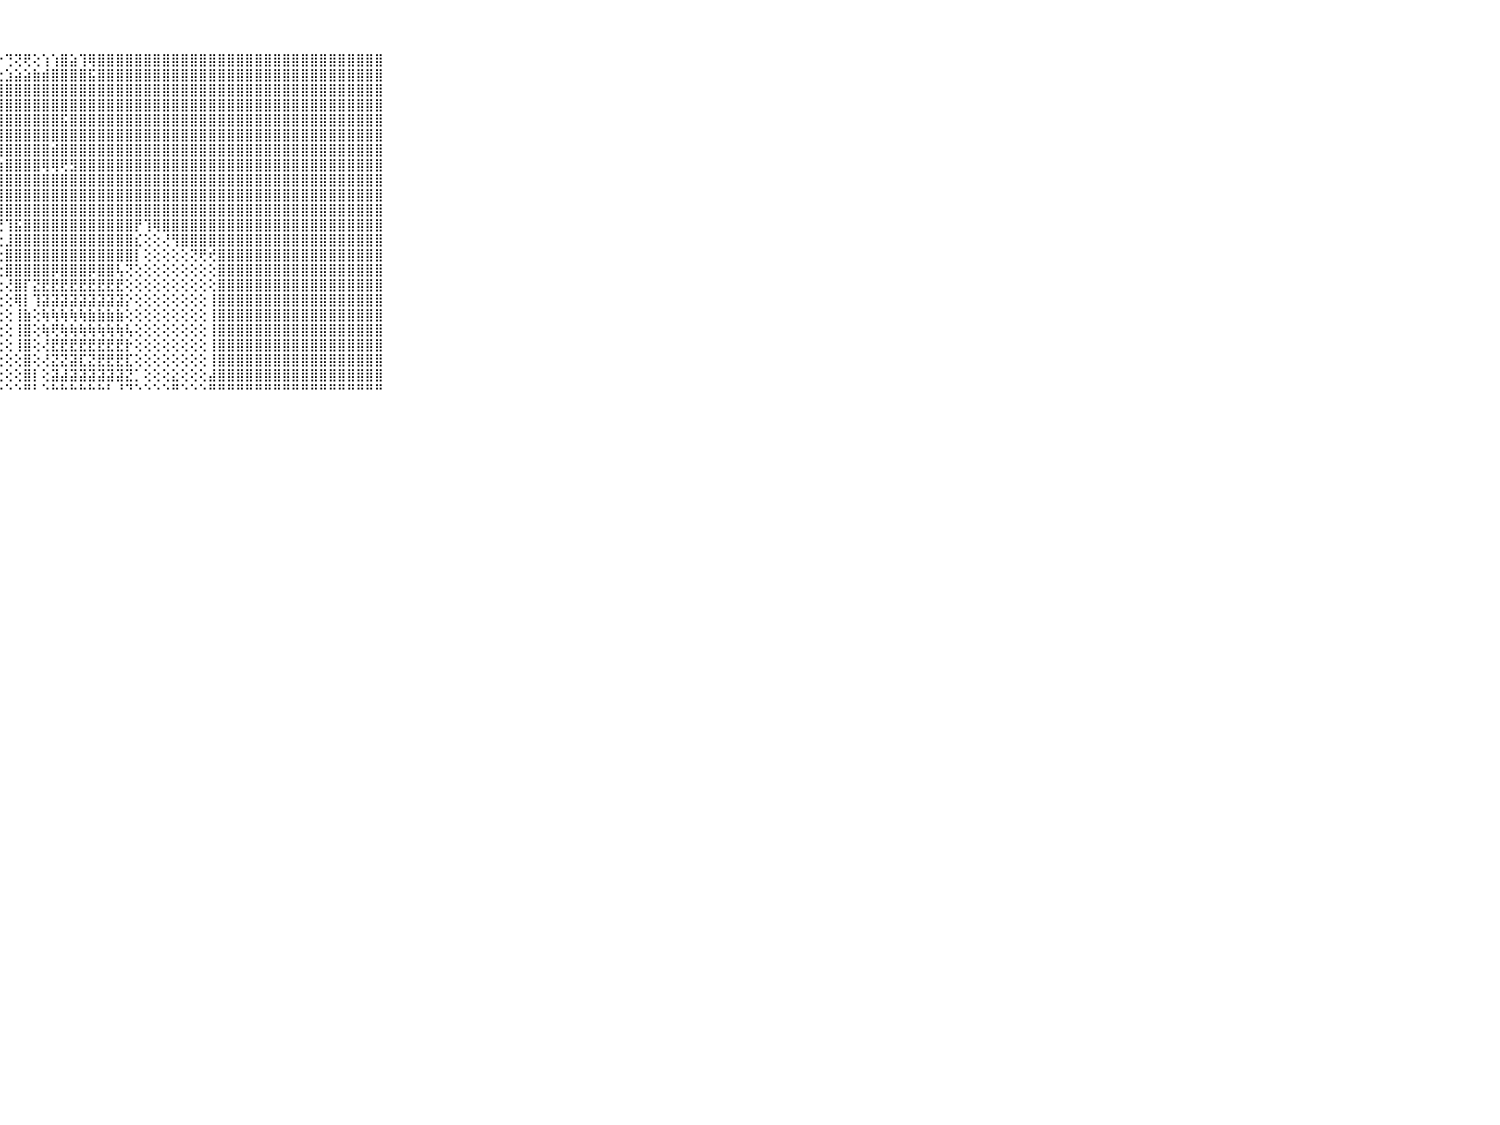

⠀⠀⠀⠀⠀⠀⠀⠀⠀⠀⠀⣿⣿⣿⣿⣿⣿⣿⣿⣿⣿⣿⣿⢏⢕⢕⢜⠕⢙⢝⢟⢕⢱⢱⣿⣵⢹⢿⣿⣿⣿⣿⣿⣿⣿⣿⣿⣿⣿⣿⣿⣿⣿⣿⣿⣿⣿⣿⣿⣿⣿⣿⣿⣿⣿⣿⣿⣿⣿⠀⠀⠀⠀⠀⠀⠀⠀⠀⠀⠀⠀
⠀⠀⠀⠀⠀⠀⠀⠀⠀⠀⠀⣿⣿⣿⣿⣿⣿⣿⣿⣿⣿⣿⣿⢕⢕⢕⢕⢕⣱⣵⣵⣷⣾⣿⣿⣿⣿⣯⣿⣿⣿⣿⣿⣿⣿⣿⣿⣿⣿⣿⣿⣿⣿⣿⣿⣿⣿⣿⣿⣿⣿⣿⣿⣿⣿⣿⣿⣿⣿⠀⠀⠀⠀⠀⠀⠀⠀⠀⠀⠀⠀
⠀⠀⠀⠀⠀⠀⠀⠀⠀⠀⠀⣿⣿⣿⣿⣿⣿⣿⣿⣿⣿⣿⣧⣕⢕⢕⣿⣿⣿⣿⣿⣿⣿⣿⣿⣿⣿⣿⣿⣿⣿⣿⣿⣿⣿⣿⣿⣿⣿⣿⣿⣿⣿⣿⣿⣿⣿⣿⣿⣿⣿⣿⣿⣿⣿⣿⣿⣿⣿⠀⠀⠀⠀⠀⠀⠀⠀⠀⠀⠀⠀
⠀⠀⠀⠀⠀⠀⠀⠀⠀⠀⠀⣿⣿⣿⣿⣿⣿⣿⣿⣿⣿⣿⣿⣿⢕⢸⣿⣿⣿⣿⣿⣿⣿⣿⣿⣿⣿⣿⣿⣿⣿⣿⣿⣿⣿⣿⣿⣿⣿⣿⣿⣿⣿⣿⣿⣿⣿⣿⣿⣿⣿⣿⣿⣿⣿⣿⣿⣿⣿⠀⠀⠀⠀⠀⠀⠀⠀⠀⠀⠀⠀
⠀⠀⠀⠀⠀⠀⠀⠀⠀⠀⠀⣿⣿⣿⣿⣿⣿⣿⣿⣿⣿⣿⣿⣿⡇⢜⣿⣿⣿⣿⣿⣿⣿⣿⣯⣿⣿⣿⣿⣿⣿⣿⣿⣿⣿⣿⣿⣿⣿⣿⣿⣿⣿⣿⣿⣿⣿⣿⣿⣿⣿⣿⣿⣿⣿⣿⣿⣿⣿⠀⠀⠀⠀⠀⠀⠀⠀⠀⠀⠀⠀
⠀⠀⠀⠀⠀⠀⠀⠀⠀⠀⠀⣿⣿⣿⣿⣿⣿⣿⣿⣿⣿⣿⣿⣿⣿⣕⣿⣿⣿⣿⣿⣿⣿⣿⣿⣿⣿⣿⣿⣿⣿⣿⣿⣿⣿⣿⣿⣿⣿⣿⣿⣿⣿⣿⣿⣿⣿⣿⣿⣿⣿⣿⣿⣿⣿⣿⣿⣿⣿⠀⠀⠀⠀⠀⠀⠀⠀⠀⠀⠀⠀
⠀⠀⠀⠀⠀⠀⠀⠀⠀⠀⠀⣿⣿⣿⣿⣿⣿⣿⣿⣿⣿⣿⣿⣿⣿⣿⣿⣿⣿⣿⣿⣿⣿⣾⣿⣿⣿⣿⣿⣿⣿⣿⣿⣿⣿⣿⣿⣿⣿⣿⣿⣿⣿⣿⣿⣿⣿⣿⣿⣿⣿⣿⣿⣿⣿⣿⣿⣿⣿⠀⠀⠀⠀⠀⠀⠀⠀⠀⠀⠀⠀
⠀⠀⠀⠀⠀⠀⠀⠀⠀⠀⠀⣿⣿⣿⣿⣿⣿⣿⣿⣿⣿⣿⣿⣿⣿⣿⣿⣷⣿⣿⣿⣿⢿⢿⢟⣻⣿⣿⣿⣿⣿⣿⣿⣿⣿⣿⣿⣿⣿⣿⣿⣿⣿⣿⣿⣿⣿⣿⣿⣿⣿⣿⣿⣿⣿⣿⣿⣿⣿⠀⠀⠀⠀⠀⠀⠀⠀⠀⠀⠀⠀
⠀⠀⠀⠀⠀⠀⠀⠀⠀⠀⠀⣿⣿⣿⣿⣿⣿⣿⣿⣿⣿⣿⣿⣿⣿⣿⣿⣿⣿⣿⣿⣿⣿⣿⣿⣿⣿⣿⣿⣿⣿⣿⣿⣿⣿⣿⣿⣿⣿⣿⣿⣿⣿⣿⣿⣿⣿⣿⣿⣿⣿⣿⣿⣿⣿⣿⣿⣿⣿⠀⠀⠀⠀⠀⠀⠀⠀⠀⠀⠀⠀
⠀⠀⠀⠀⠀⠀⠀⠀⠀⠀⠀⣿⣿⣿⣿⣿⣿⣿⣿⣿⣿⣿⣿⣿⣿⣿⣿⣿⣿⣿⣿⣿⣿⣿⣿⣿⣿⣿⣿⣿⣿⣿⣿⣿⣿⣿⣿⣿⣿⣿⣿⣿⣿⣿⣿⣿⣿⣿⣿⣿⣿⣿⣿⣿⣿⣿⣿⣿⣿⠀⠀⠀⠀⠀⠀⠀⠀⠀⠀⠀⠀
⠀⠀⠀⠀⠀⠀⠀⠀⠀⠀⠀⣿⣿⣿⣿⣿⣿⣿⣿⣿⣿⣿⣿⣿⣿⡿⢻⣿⣿⣿⣿⣿⣿⣿⣿⣿⣿⣿⣿⣿⣿⣿⣿⣿⣿⣿⣿⣿⣿⣿⣿⣿⣿⣿⣿⣿⣿⣿⣿⣿⣿⣿⣿⣿⣿⣿⣿⣿⣿⠀⠀⠀⠀⠀⠀⠀⠀⠀⠀⠀⠀
⠀⠀⠀⠀⠀⠀⠀⠀⠀⠀⠀⣿⣿⣿⣿⣿⣿⣿⣿⣿⣿⡿⢟⠋⢑⢕⢝⢝⢹⣯⣿⣿⣿⣿⣿⣿⣿⣿⣿⣿⣿⣿⡟⢹⢿⣿⣿⣿⣿⣿⣿⣿⣿⣿⣿⣿⣿⣿⣿⣿⣿⣿⣿⣿⣿⣿⣿⣿⣿⠀⠀⠀⠀⠀⠀⠀⠀⠀⠀⠀⠀
⠀⠀⠀⠀⠀⠀⠀⠀⠀⠀⠀⣿⣿⣿⣿⣿⣿⡿⢟⢏⢕⢕⢕⢕⢔⢕⢕⢕⣸⣿⣿⣿⣿⣿⣿⣿⣿⣿⣿⣿⣿⣿⣎⢕⢕⢜⢻⣿⣿⣿⣿⣿⣿⣿⣿⣿⣿⣿⣿⣿⣿⣿⣿⣿⣿⣿⣿⣿⣿⠀⠀⠀⠀⠀⠀⠀⠀⠀⠀⠀⠀
⠀⠀⠀⠀⠀⠀⠀⠀⠀⠀⠀⣿⣿⣿⢟⢏⢕⢕⢕⢕⢕⢕⢕⢕⢕⢕⢕⢕⣿⣿⣿⣿⣿⣿⣿⣿⣿⣿⣿⣿⣿⣿⡇⢕⢕⢕⢕⢕⢝⢟⢞⣿⣿⣿⣿⣿⣿⣿⣿⣿⣿⣿⣿⣿⣿⣿⣿⣿⣿⠀⠀⠀⠀⠀⠀⠀⠀⠀⠀⠀⠀
⠀⠀⠀⠀⠀⠀⠀⠀⠀⠀⠀⣿⣿⢇⢕⢕⢕⢕⢕⢕⢕⢕⢕⢕⢕⢕⢕⢕⣿⣿⣿⣿⣿⡿⣿⣿⣿⡿⣿⣿⢧⢝⢕⢕⢕⢕⢕⢕⢕⢕⢕⣿⣿⣿⣿⣿⣿⣿⣿⣿⣿⣿⣿⣿⣿⣿⣿⣿⣿⠀⠀⠀⠀⠀⠀⠀⠀⠀⠀⠀⠀
⠀⠀⠀⠀⠀⠀⠀⠀⠀⠀⠀⣿⡿⢕⠕⢕⢕⢕⢕⢕⢕⢕⢕⢕⢕⢕⢕⢕⢜⣿⡏⣝⣟⣟⣟⣟⣟⣟⣟⣟⣟⢕⢕⢕⢕⢕⢕⢕⢕⢕⢕⣿⣿⣿⣿⣿⣿⣿⣿⣿⣿⣿⣿⣿⣿⣿⣿⣿⣿⠀⠀⠀⠀⠀⠀⠀⠀⠀⠀⠀⠀
⠀⠀⠀⠀⠀⠀⠀⠀⠀⠀⠀⣿⢇⠑⠀⠑⠕⢕⢕⠑⠑⢕⢕⢕⢕⢕⢕⢕⢕⢿⡇⢹⣽⣽⣽⣽⣽⣽⣽⣽⣽⡕⢕⢕⢕⢕⢕⢕⢕⢕⢸⣿⣿⣿⣿⣿⣿⣿⣿⣿⣿⣿⣿⣿⣿⣿⣿⣿⣿⠀⠀⠀⠀⠀⠀⠀⠀⠀⠀⠀⠀
⠀⠀⠀⠀⠀⠀⠀⠀⠀⠀⠀⢏⢕⠀⠀⠀⠐⠕⠄⠀⠀⢕⢕⢕⢕⢕⢕⢕⢕⢸⣷⢕⢷⢷⢷⢷⢷⣷⣷⣷⣷⢕⢕⢕⢕⢕⢕⢕⢕⢕⢸⣿⣿⣿⣿⣿⣿⣿⣿⣿⣿⣿⣿⣿⣿⣿⣿⣿⣿⠀⠀⠀⠀⠀⠀⠀⠀⠀⠀⠀⠀
⠀⠀⠀⠀⠀⠀⠀⠀⠀⠀⠀⢕⢕⠀⠁⠕⢔⢔⢄⠀⠀⢕⢕⢕⢕⢕⢕⢕⢕⢸⣿⢕⢷⢟⢷⢷⢷⢷⢷⢷⢷⢧⢕⢕⢕⢕⢕⢕⢕⢕⢸⣿⣿⣿⣿⣿⣿⣿⣿⣿⣿⣿⣿⣿⣿⣿⣿⣿⣿⠀⠀⠀⠀⠀⠀⠀⠀⠀⠀⠀⠀
⠀⠀⠀⠀⠀⠀⠀⠀⠀⠀⠀⢕⢕⠀⠀⢕⢕⠕⠁⠀⠀⢕⢕⢕⢕⢕⢕⢕⢕⢸⣿⢕⢜⣟⣟⣟⣟⣟⣟⣟⣟⡗⢕⢕⢕⢕⢕⢕⢕⢕⢸⣿⣿⣿⣿⣿⣿⣿⣿⣿⣿⣿⣿⣿⣿⣿⣿⣿⣿⠀⠀⠀⠀⠀⠀⠀⠀⠀⠀⠀⠀
⠀⠀⠀⠀⠀⠀⠀⠀⠀⠀⠀⢕⢕⠐⢅⢕⢑⢄⠀⠀⠀⢕⢕⢕⢕⢕⢕⢕⢕⢕⣿⢕⢜⣝⣝⣽⣏⣝⣟⣟⣟⣏⢕⢕⢕⢕⢕⢕⢕⢕⢸⣿⣿⣿⣿⣿⣿⣿⣿⣿⣿⣿⣿⣿⣿⣿⣿⣿⣿⠀⠀⠀⠀⠀⠀⠀⠀⠀⠀⠀⠀
⠀⠀⠀⠀⠀⠀⠀⠀⠀⠀⠀⢕⢕⠀⠀⠀⠕⢕⠀⠀⠀⢕⢕⢕⢕⢕⢕⢕⢕⢕⣿⡇⢕⣽⣼⣽⣽⣽⣽⣽⣽⣝⡁⢕⢕⢕⣕⢕⢕⢕⣼⣿⣿⣿⣿⣿⣿⣿⣿⣿⣿⣿⣿⣿⣿⣿⣿⣿⣿⠀⠀⠀⠀⠀⠀⠀⠀⠀⠀⠀⠀
⠀⠀⠀⠀⠀⠀⠀⠀⠀⠀⠀⠑⠑⠀⠀⠀⠑⠑⠀⠀⠀⠑⠑⠑⠑⠑⠑⠑⠑⠑⠛⠃⠑⠓⠓⠓⠓⠓⠓⠃⠘⠙⠑⠑⠑⠑⠛⠑⠑⠑⠛⠛⠛⠛⠛⠛⠛⠛⠛⠛⠛⠛⠛⠛⠛⠛⠛⠛⠛⠀⠀⠀⠀⠀⠀⠀⠀⠀⠀⠀⠀